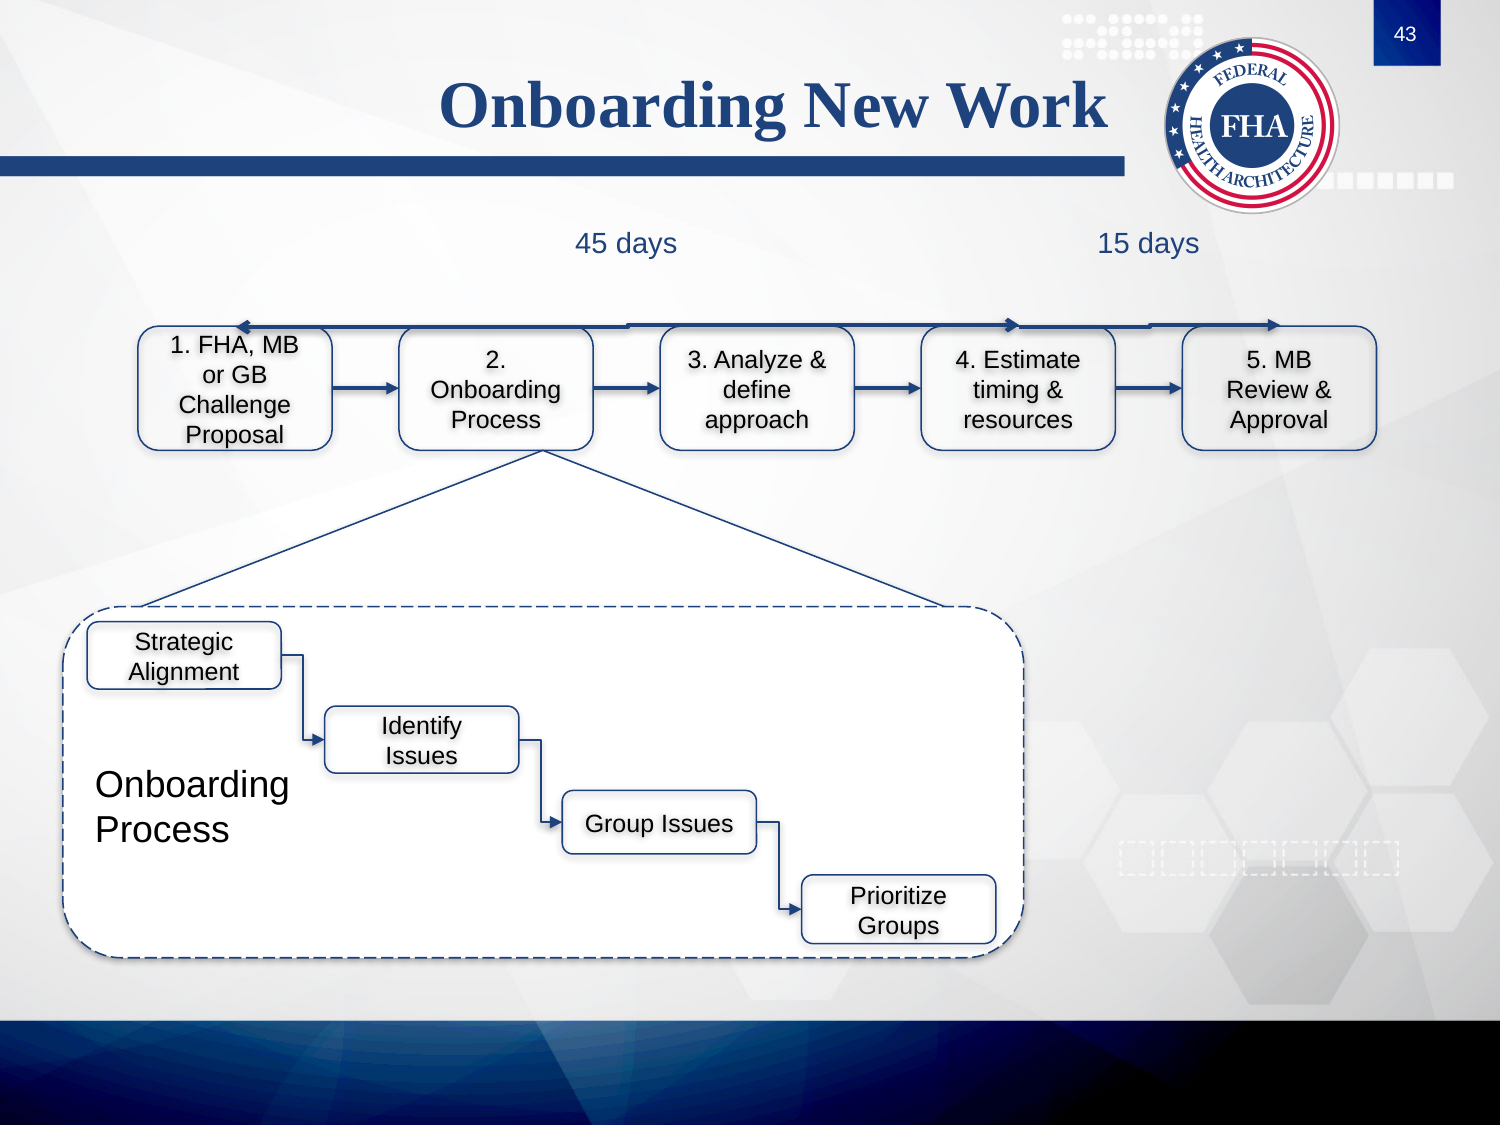

43
# Onboarding New Work
45 days
15 days
1. FHA, MB or GB Challenge Proposal
2. Onboarding
Process
3. Analyze & define approach
4. Estimate timing & resources
5. MB Review & Approval

Onboarding
Process
Strategic Alignment
Identify Issues
Group Issues
Prioritize Groups